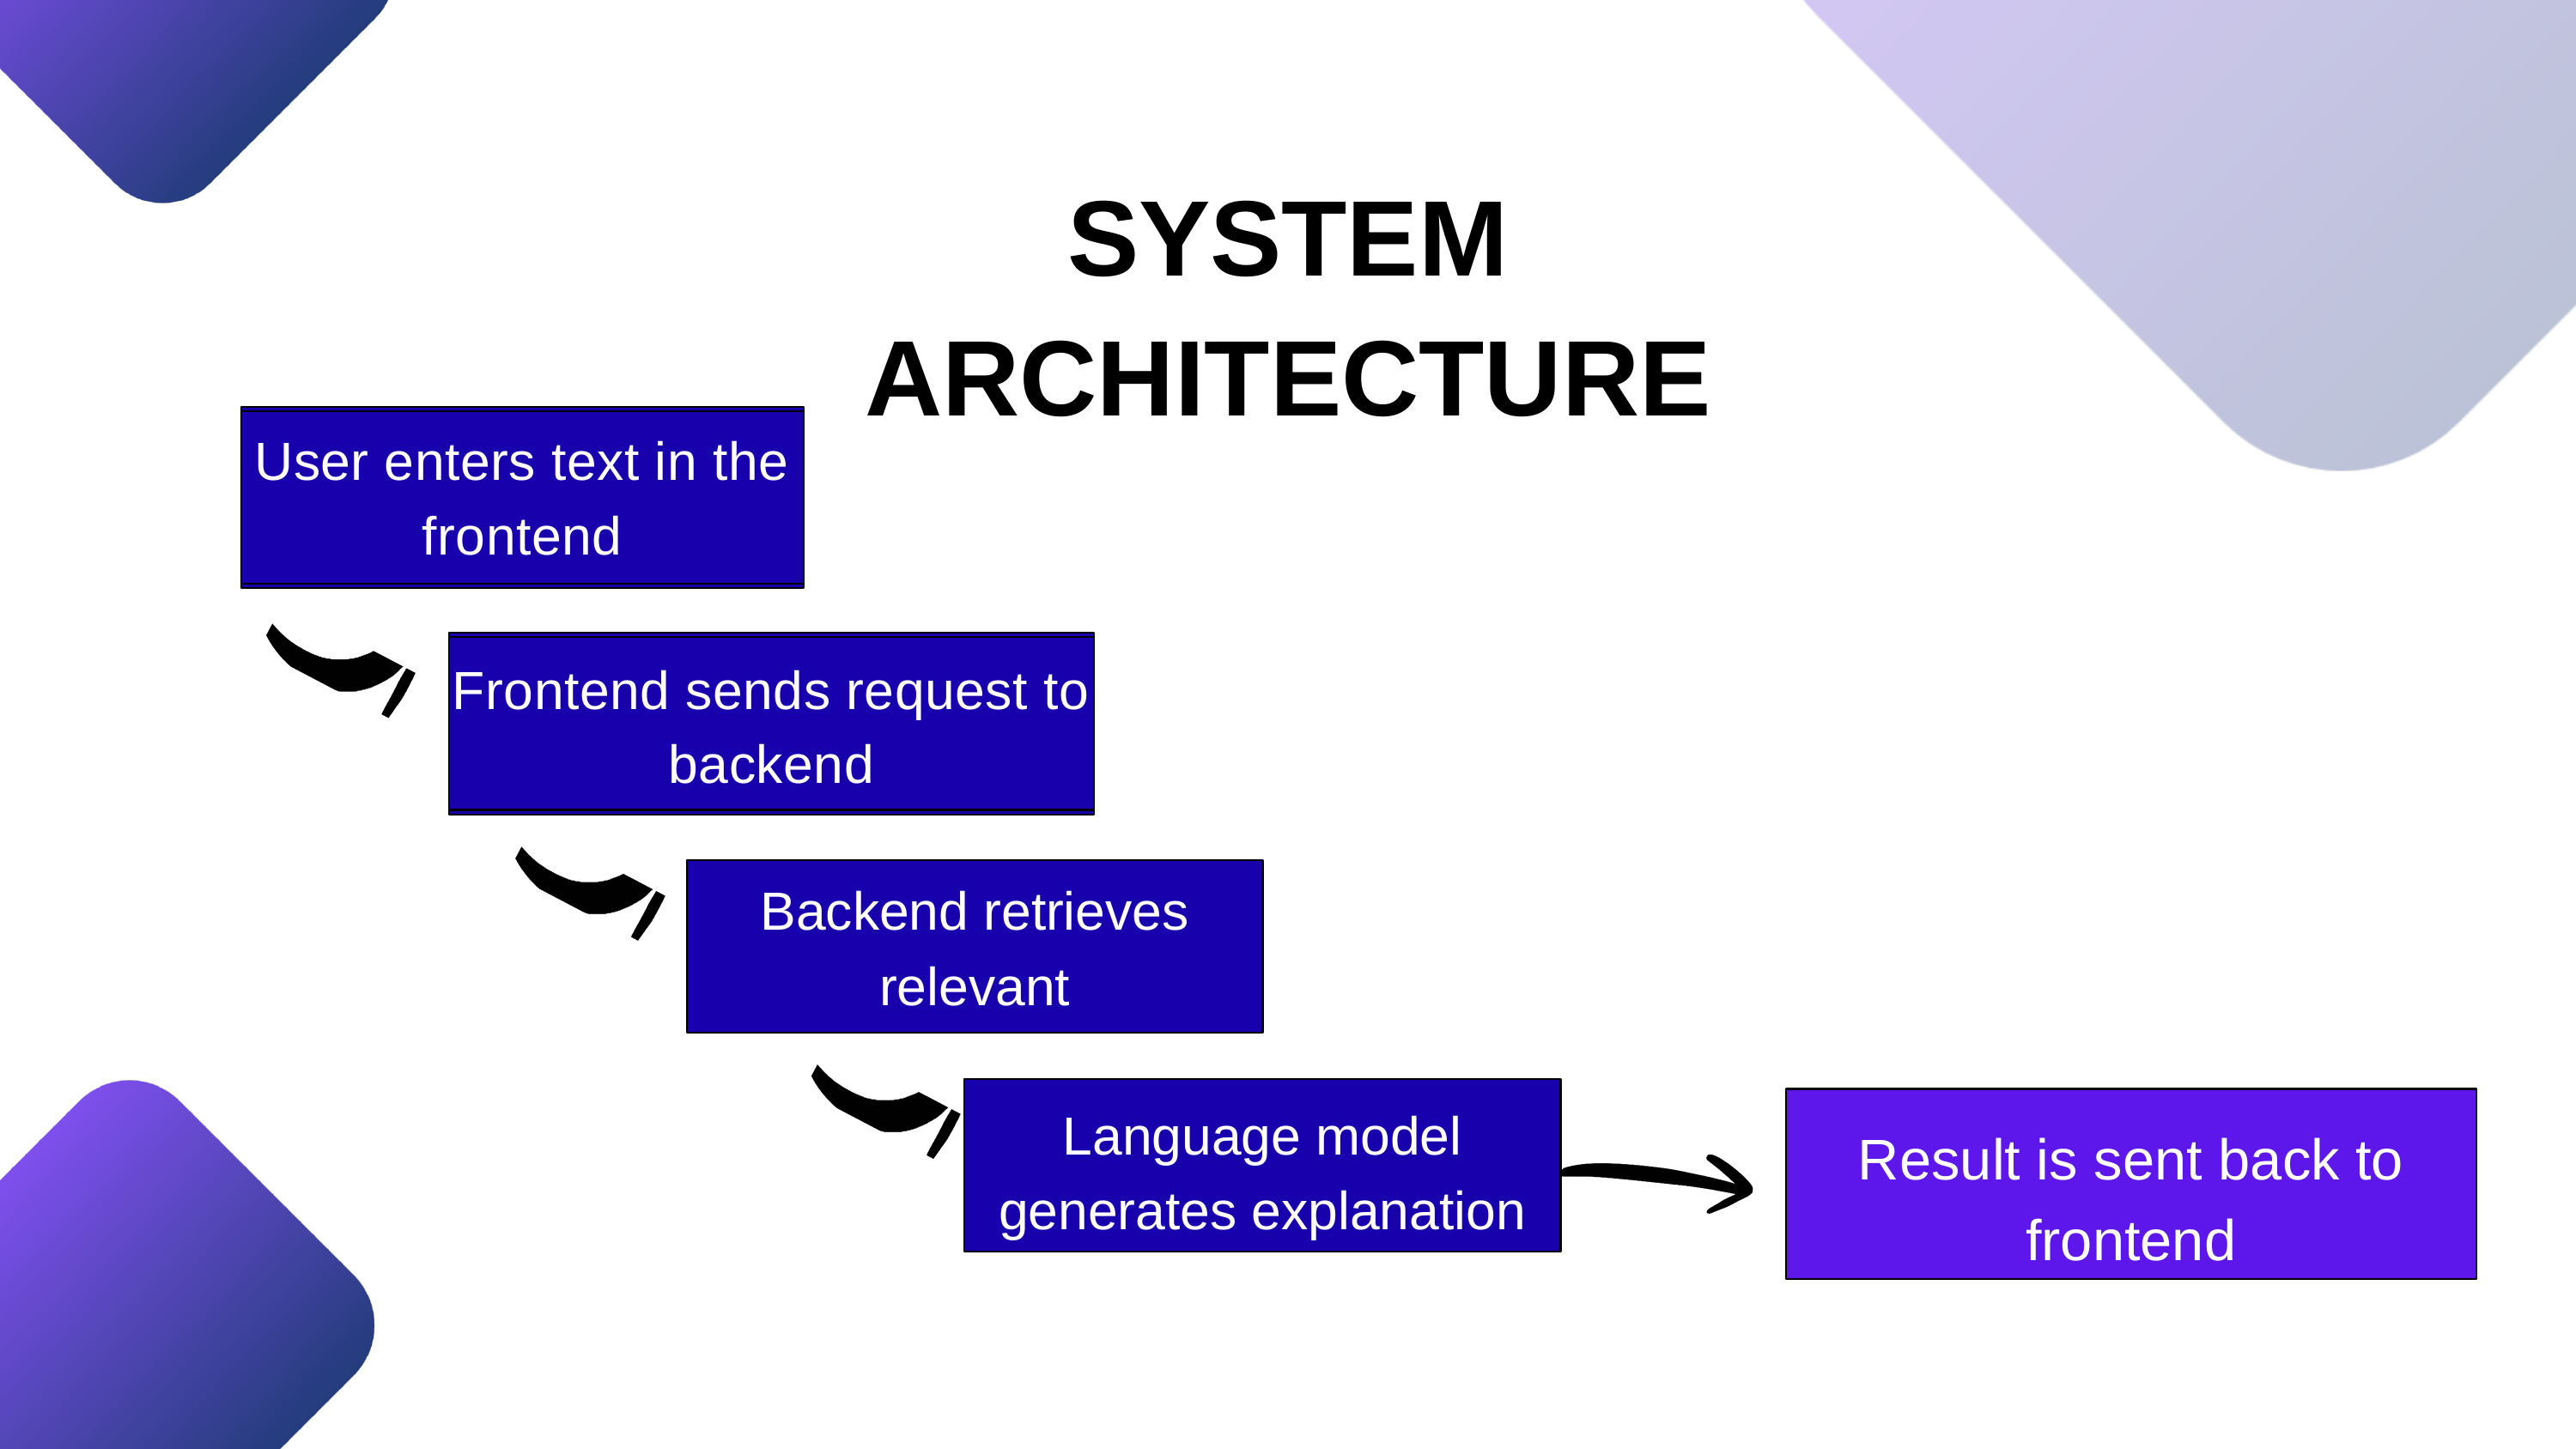

SYSTEM ARCHITECTURE

User enters text in the frontend

Frontend sends request to backend

Backend retrieves relevant documentation

Language model generates explanation

Result is sent back to frontend